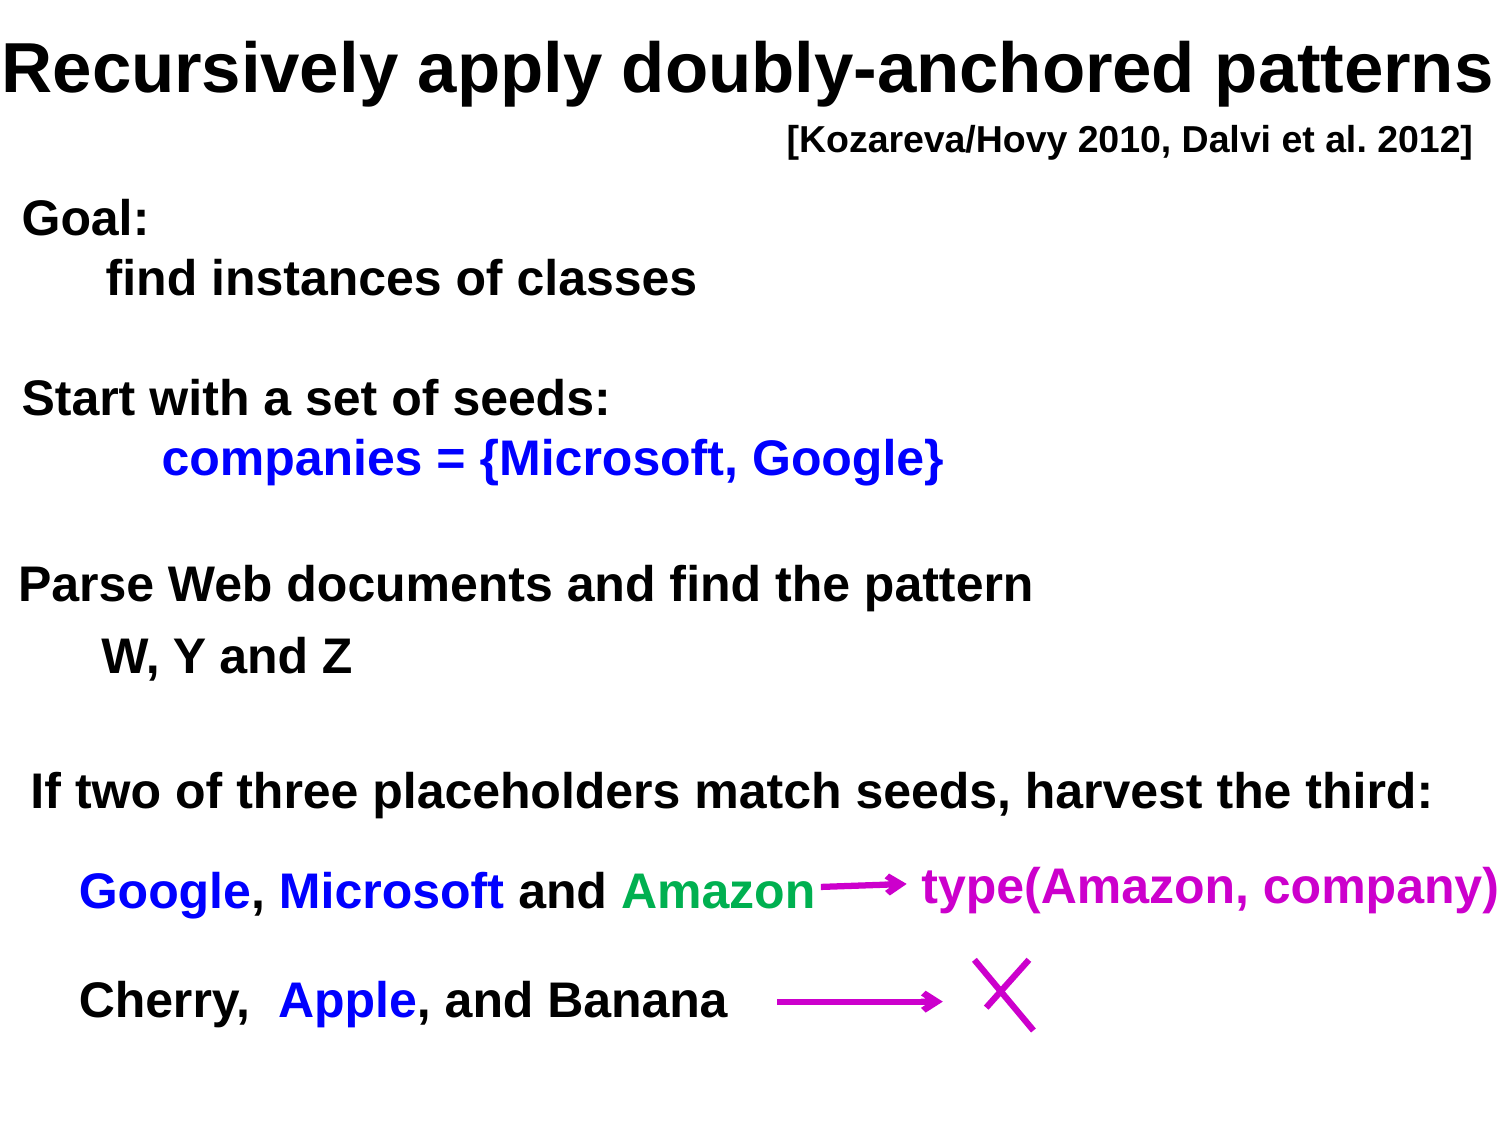

# Recursively apply doubly-anchored patterns
[Kozareva/Hovy 2010, Dalvi et al. 2012]
Goal:
      find instances of classes

Start with a set of seeds:
          companies = {Microsoft, Google}
Parse Web documents and find the pattern
W, Y and Z
If two of three placeholders match seeds, harvest the third:
type(Amazon, company)
Google, Microsoft and Amazon
Cherry,  Apple, and Banana